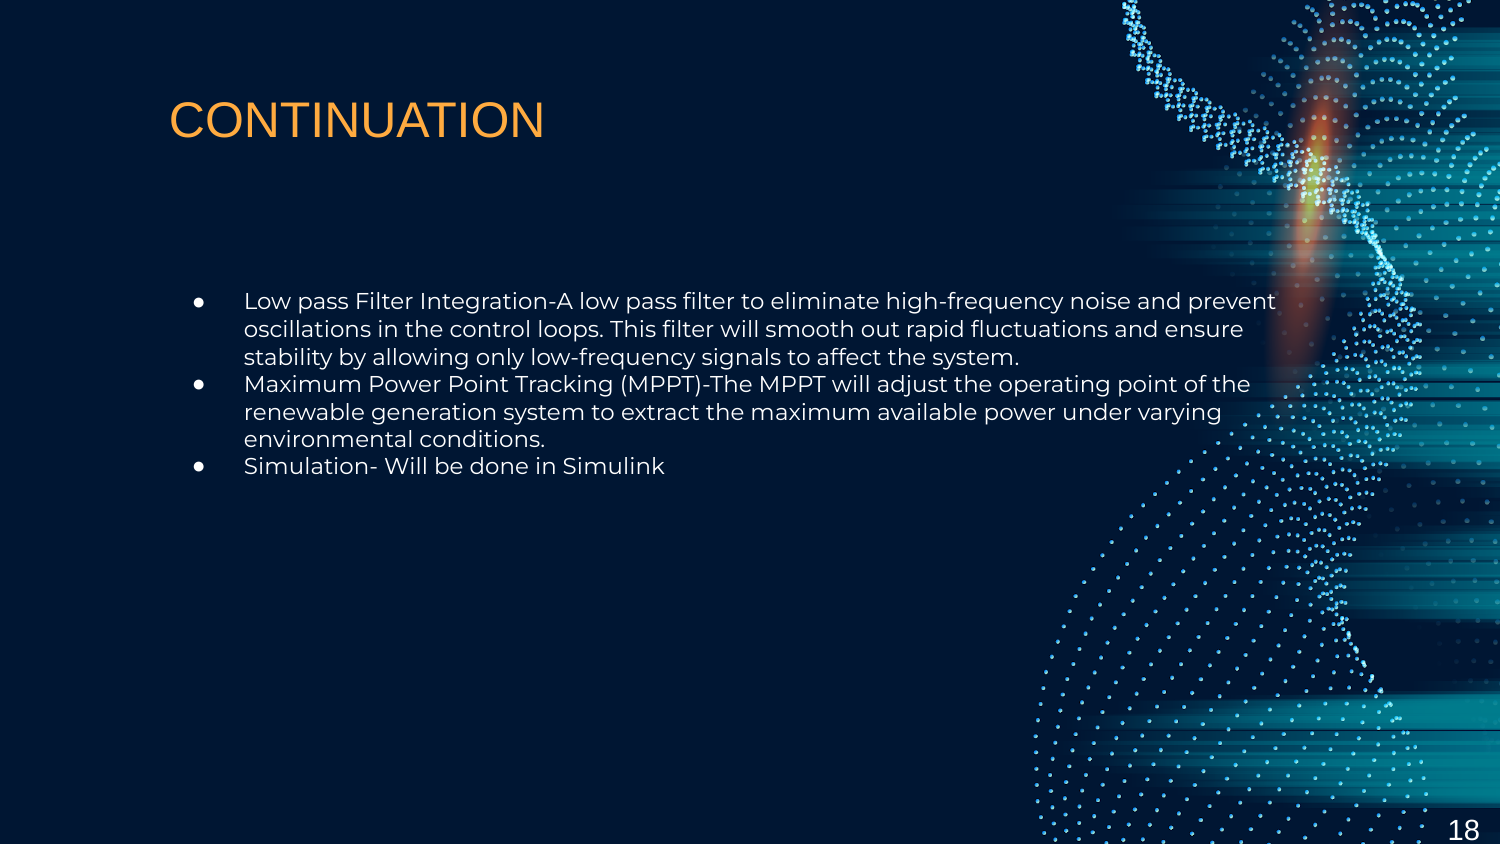

# CONTINUATION
Low pass Filter Integration-A low pass filter to eliminate high-frequency noise and prevent oscillations in the control loops. This filter will smooth out rapid fluctuations and ensure stability by allowing only low-frequency signals to affect the system.
Maximum Power Point Tracking (MPPT)-The MPPT will adjust the operating point of the renewable generation system to extract the maximum available power under varying environmental conditions.
Simulation- Will be done in Simulink
18